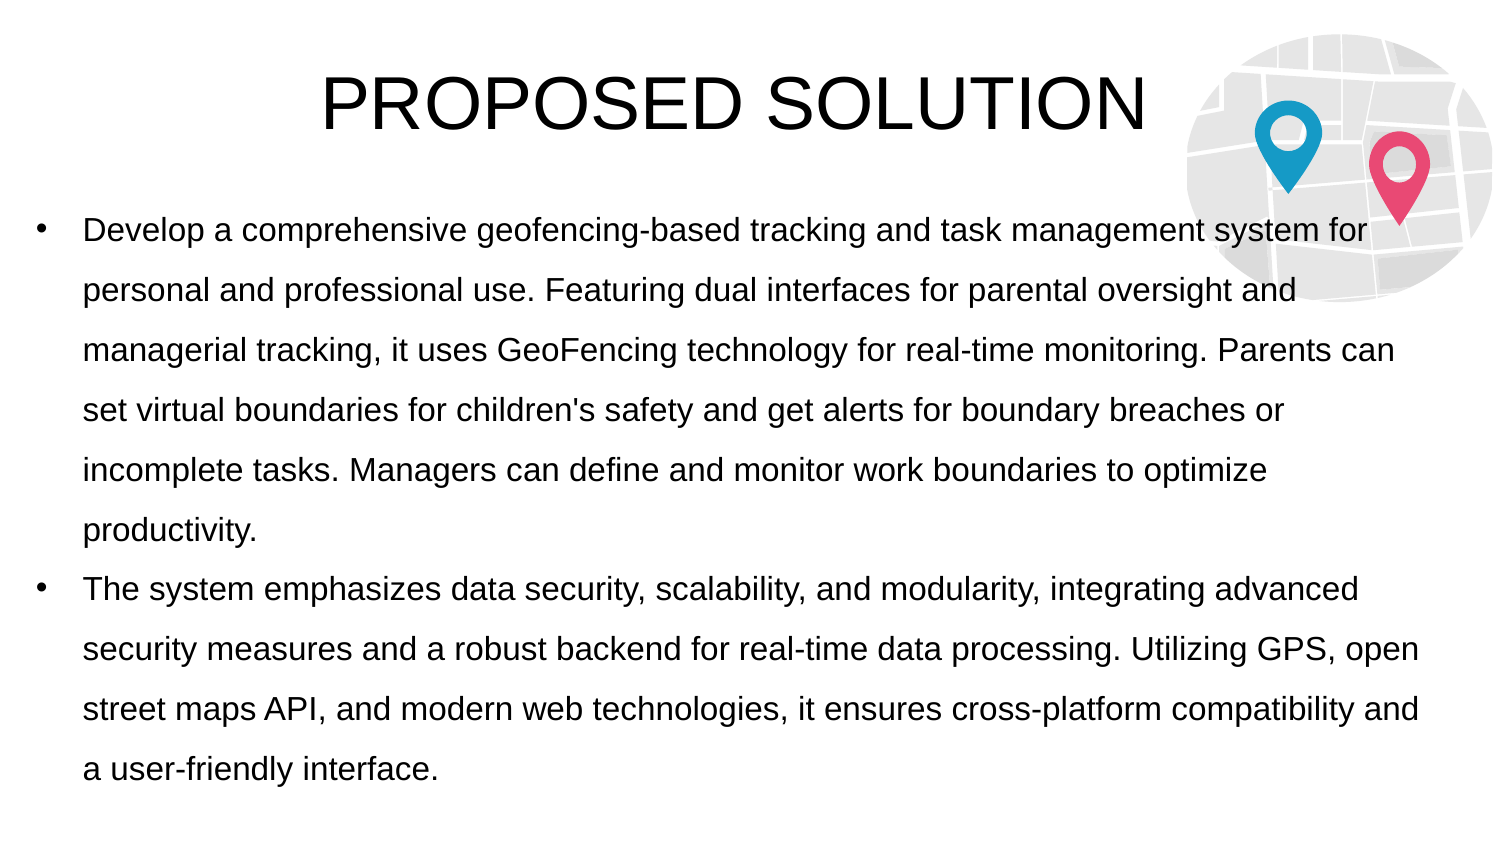

# PROPOSED SOLUTION

Develop a comprehensive geofencing-based tracking and task management system for personal and professional use. Featuring dual interfaces for parental oversight and managerial tracking, it uses GeoFencing technology for real-time monitoring. Parents can set virtual boundaries for children's safety and get alerts for boundary breaches or incomplete tasks. Managers can define and monitor work boundaries to optimize productivity.
The system emphasizes data security, scalability, and modularity, integrating advanced security measures and a robust backend for real-time data processing. Utilizing GPS, open street maps API, and modern web technologies, it ensures cross-platform compatibility and a user-friendly interface.